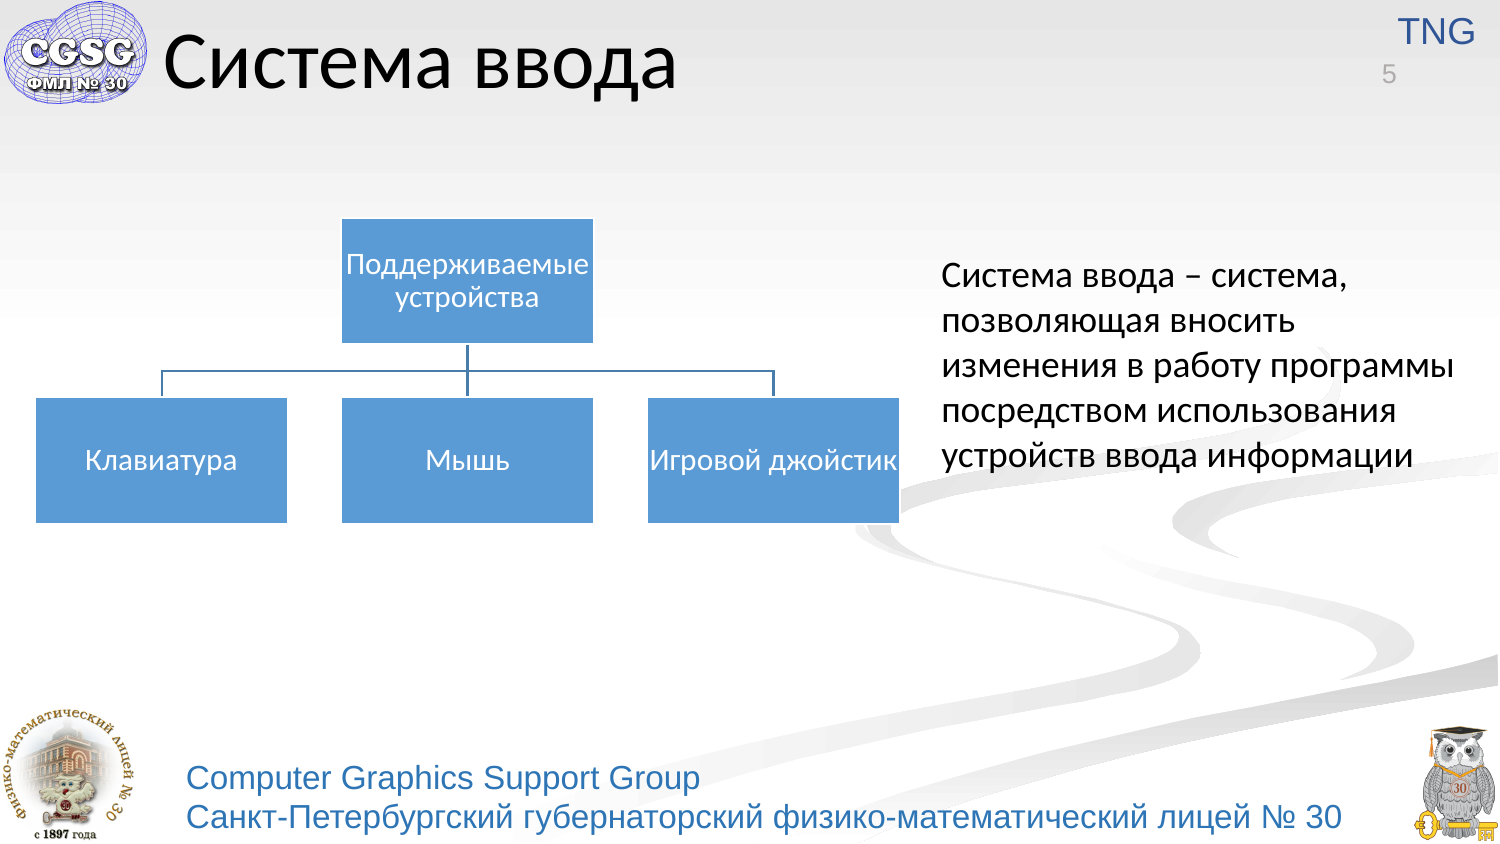

# Система ввода
Поддерживаемые устройства
Клавиатура
Мышь
Игровой джойстик
Система ввода – система, позволяющая вносить изменения в работу программы посредством использования устройств ввода информации